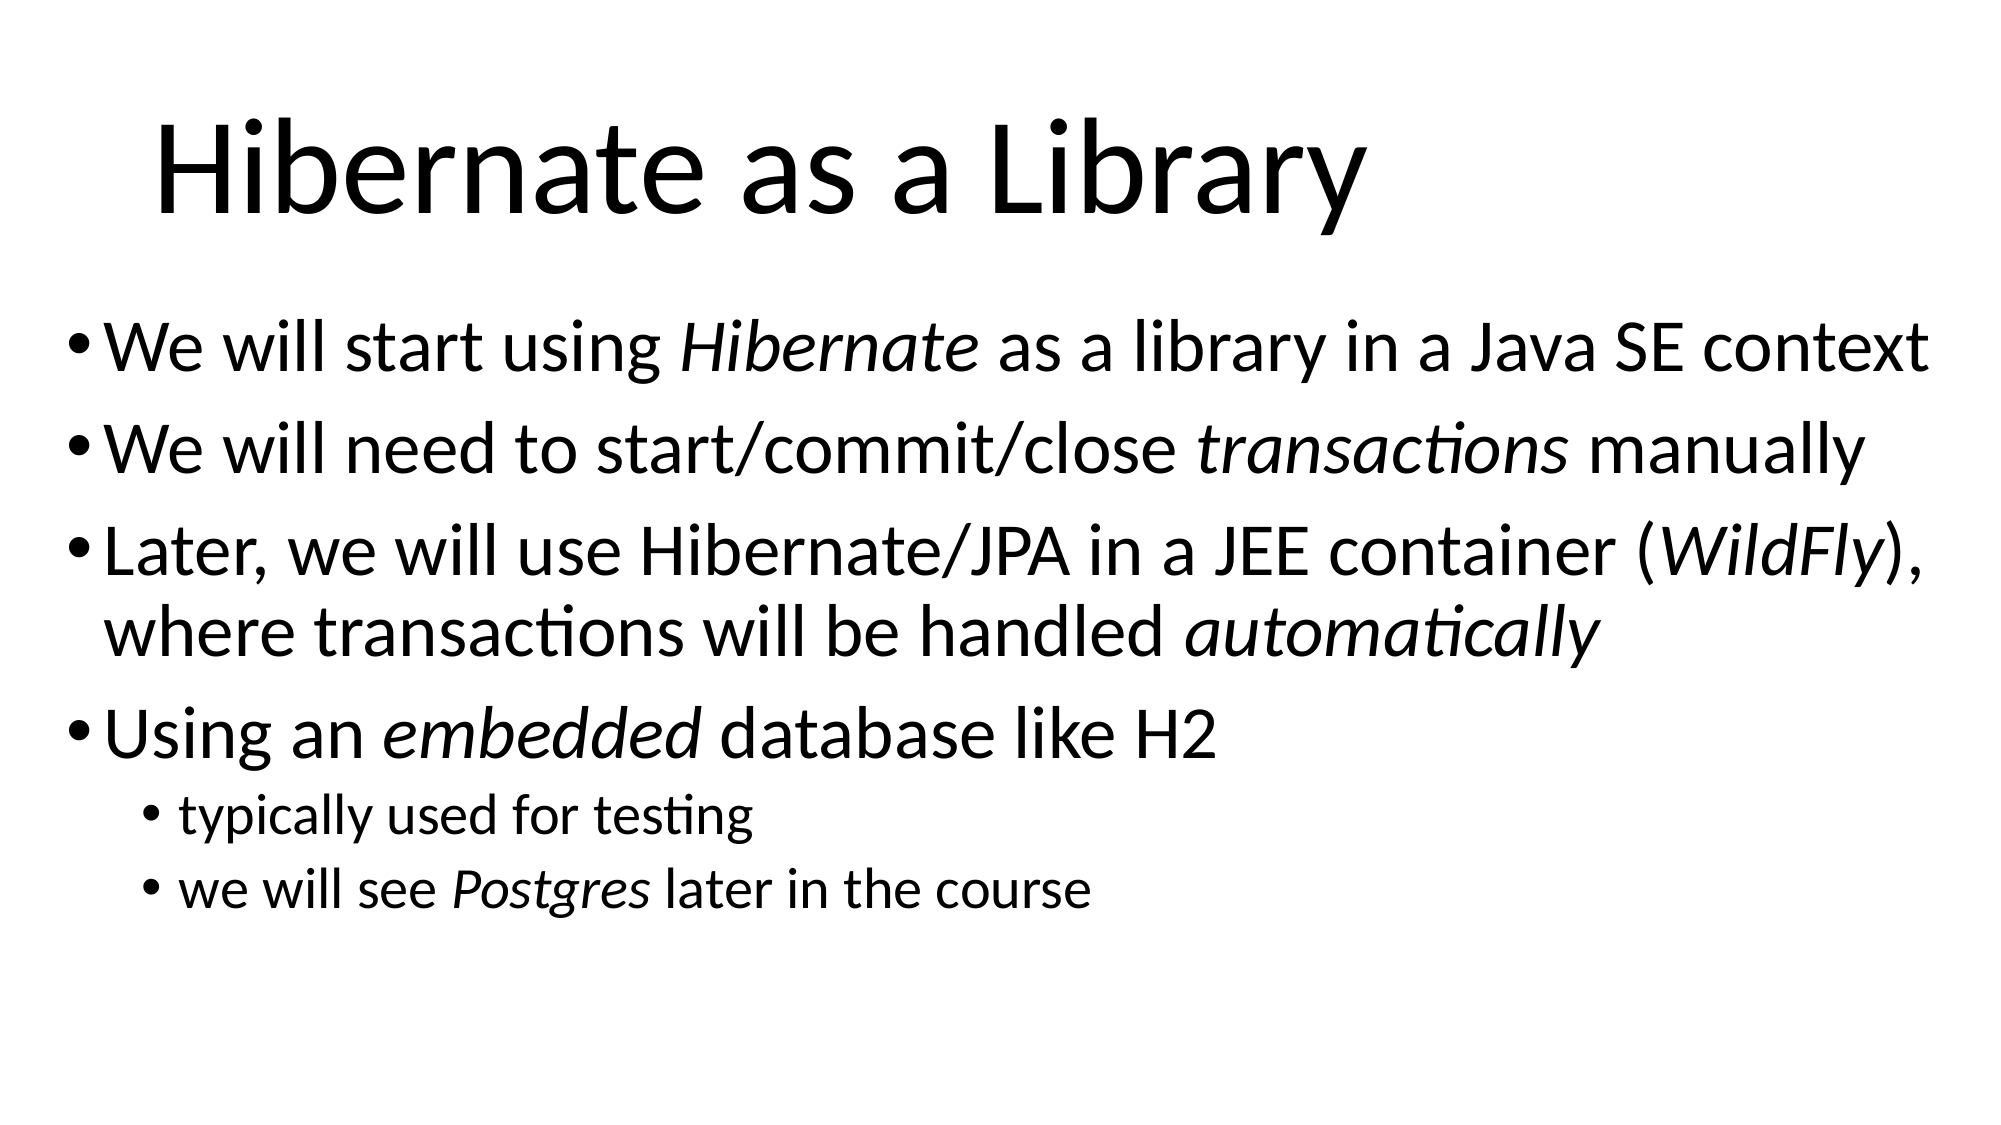

# Hibernate as a Library
We will start using Hibernate as a library in a Java SE context
We will need to start/commit/close transactions manually
Later, we will use Hibernate/JPA in a JEE container (WildFly), where transactions will be handled automatically
Using an embedded database like H2
typically used for testing
we will see Postgres later in the course